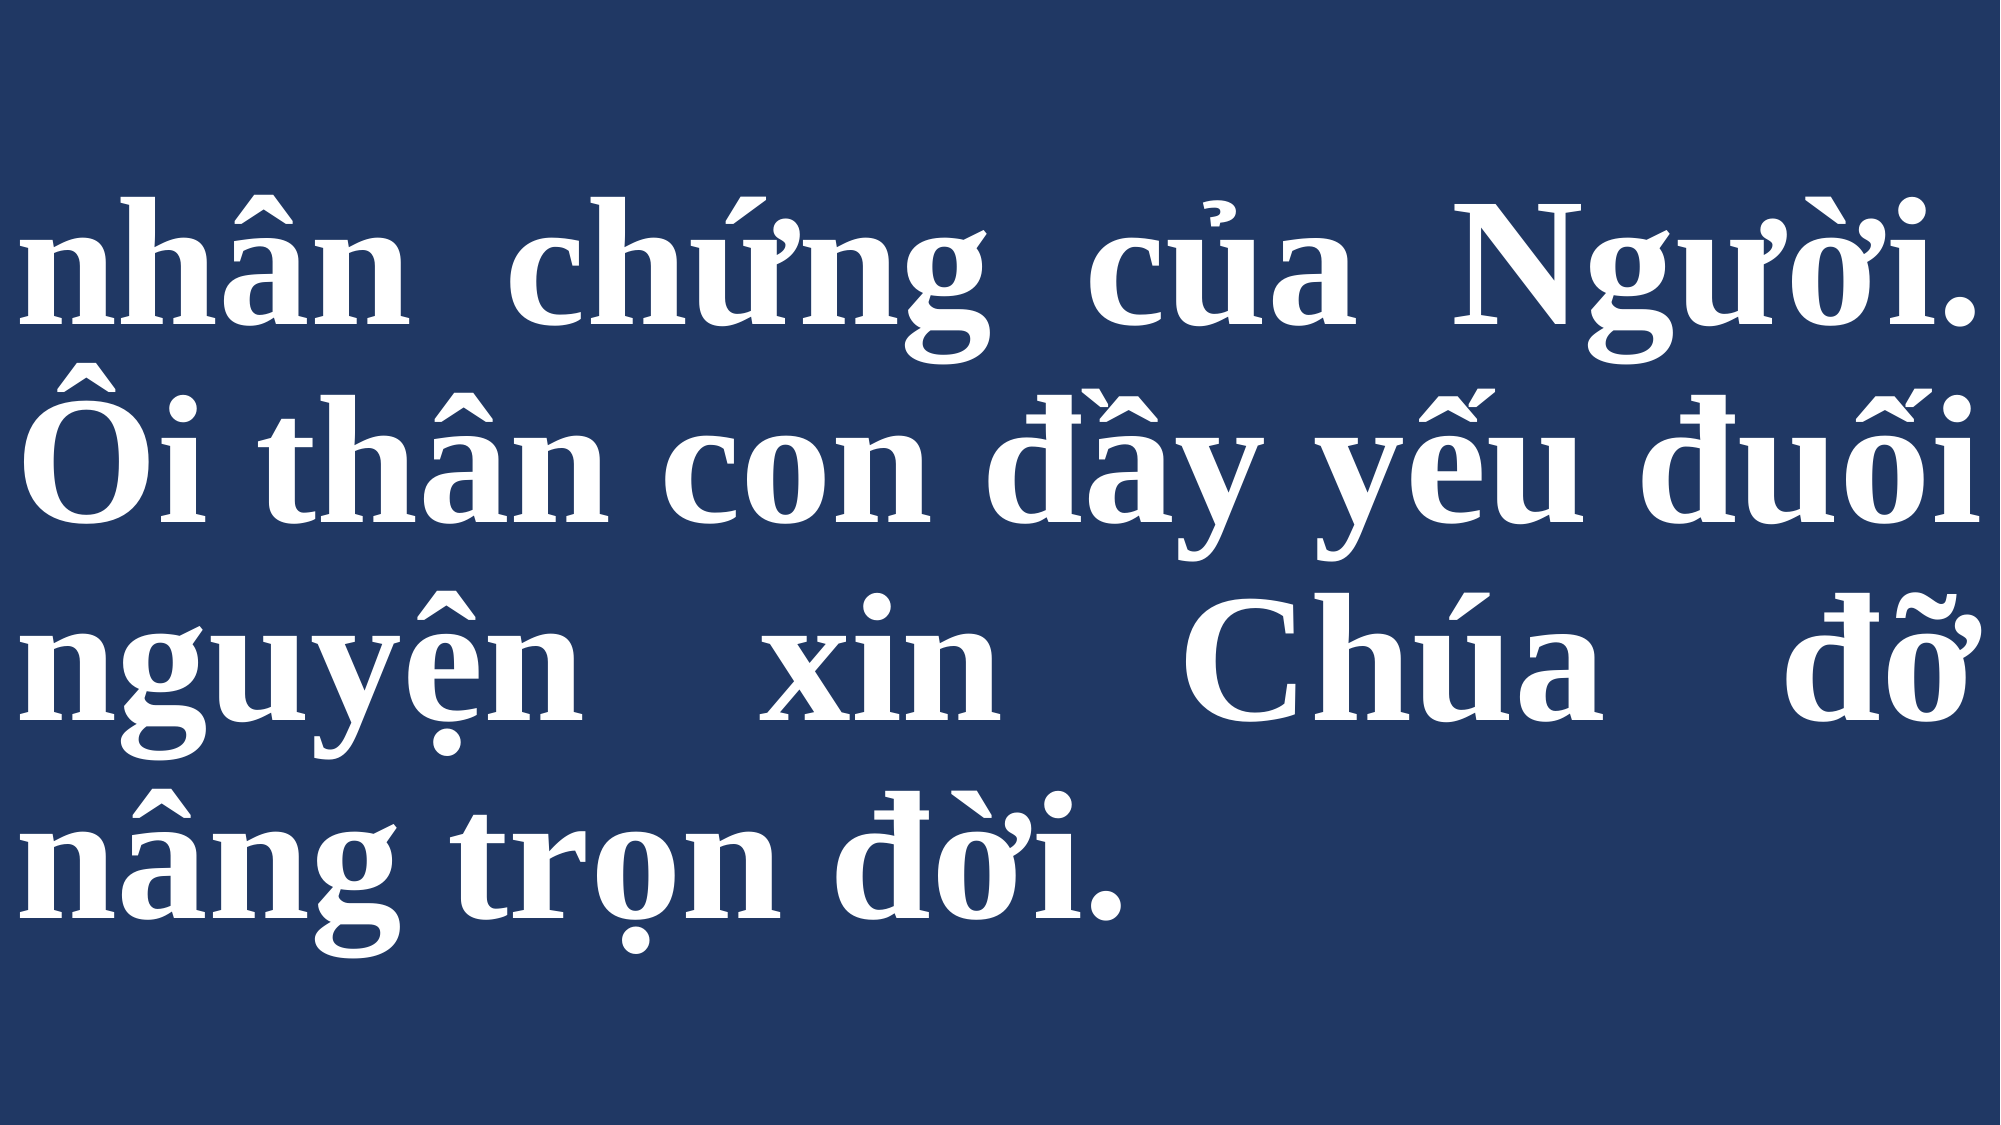

# nhân chứng của Người. Ôi thân con đầy yếu đuối nguyện xin Chúa đỡ nâng trọn đời.